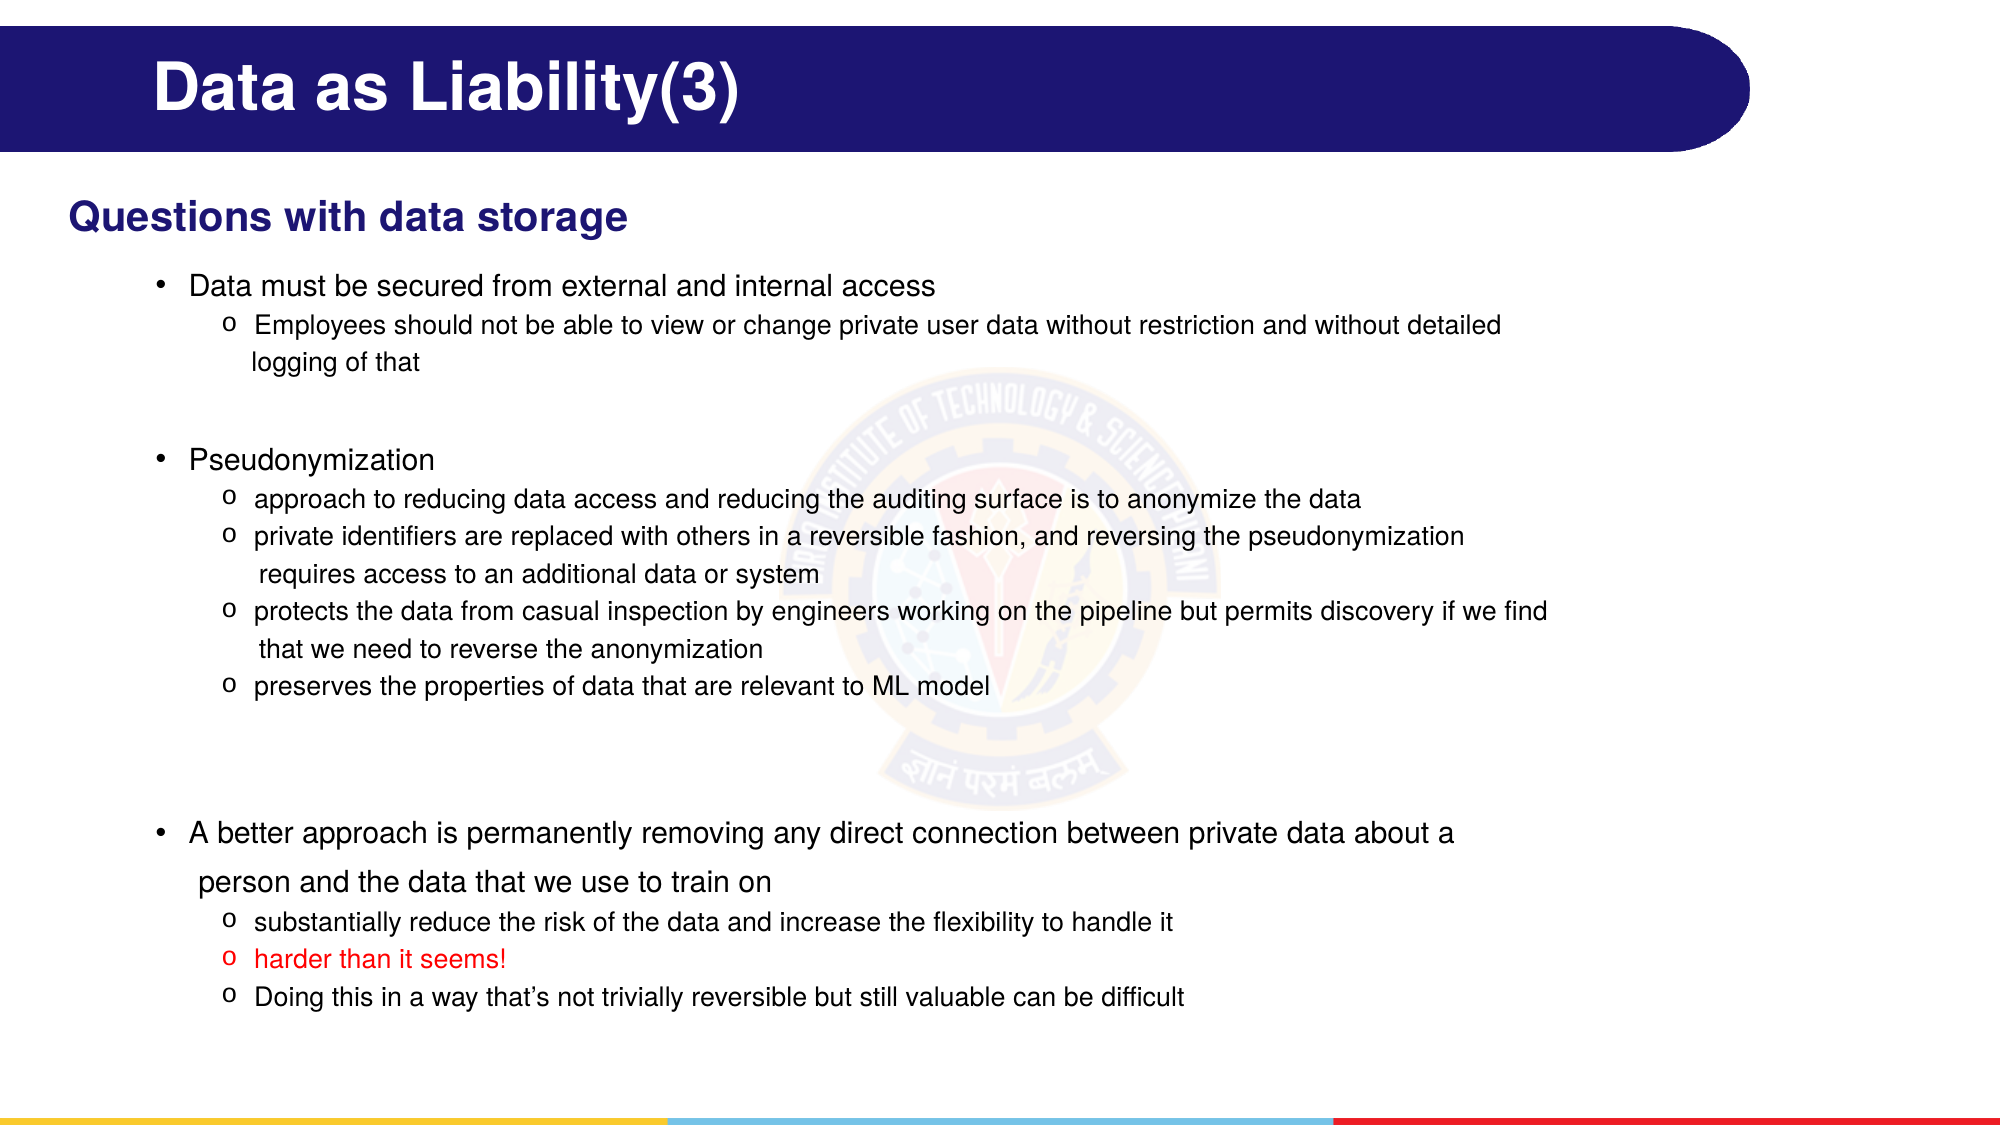

# Data as Liability(3)
Questions with data storage

Data must be secured from external and internal access
Employees should not be able to view or change private user data without restriction and without detailed
    logging of that

Pseudonymization
approach to reducing data access and reducing the auditing surface is to anonymize the data
private identifiers are replaced with others in a reversible fashion, and reversing the pseudonymization
     requires access to an additional data or system
protects the data from casual inspection by engineers working on the pipeline but permits discovery if we find
     that we need to reverse the anonymization
preserves the properties of data that are relevant to ML model

A better approach is permanently removing any direct connection between private data about a
     person and the data that we use to train on
substantially reduce the risk of the data and increase the flexibility to handle it
harder than it seems!
Doing this in a way that’s not trivially reversible but still valuable can be difficult